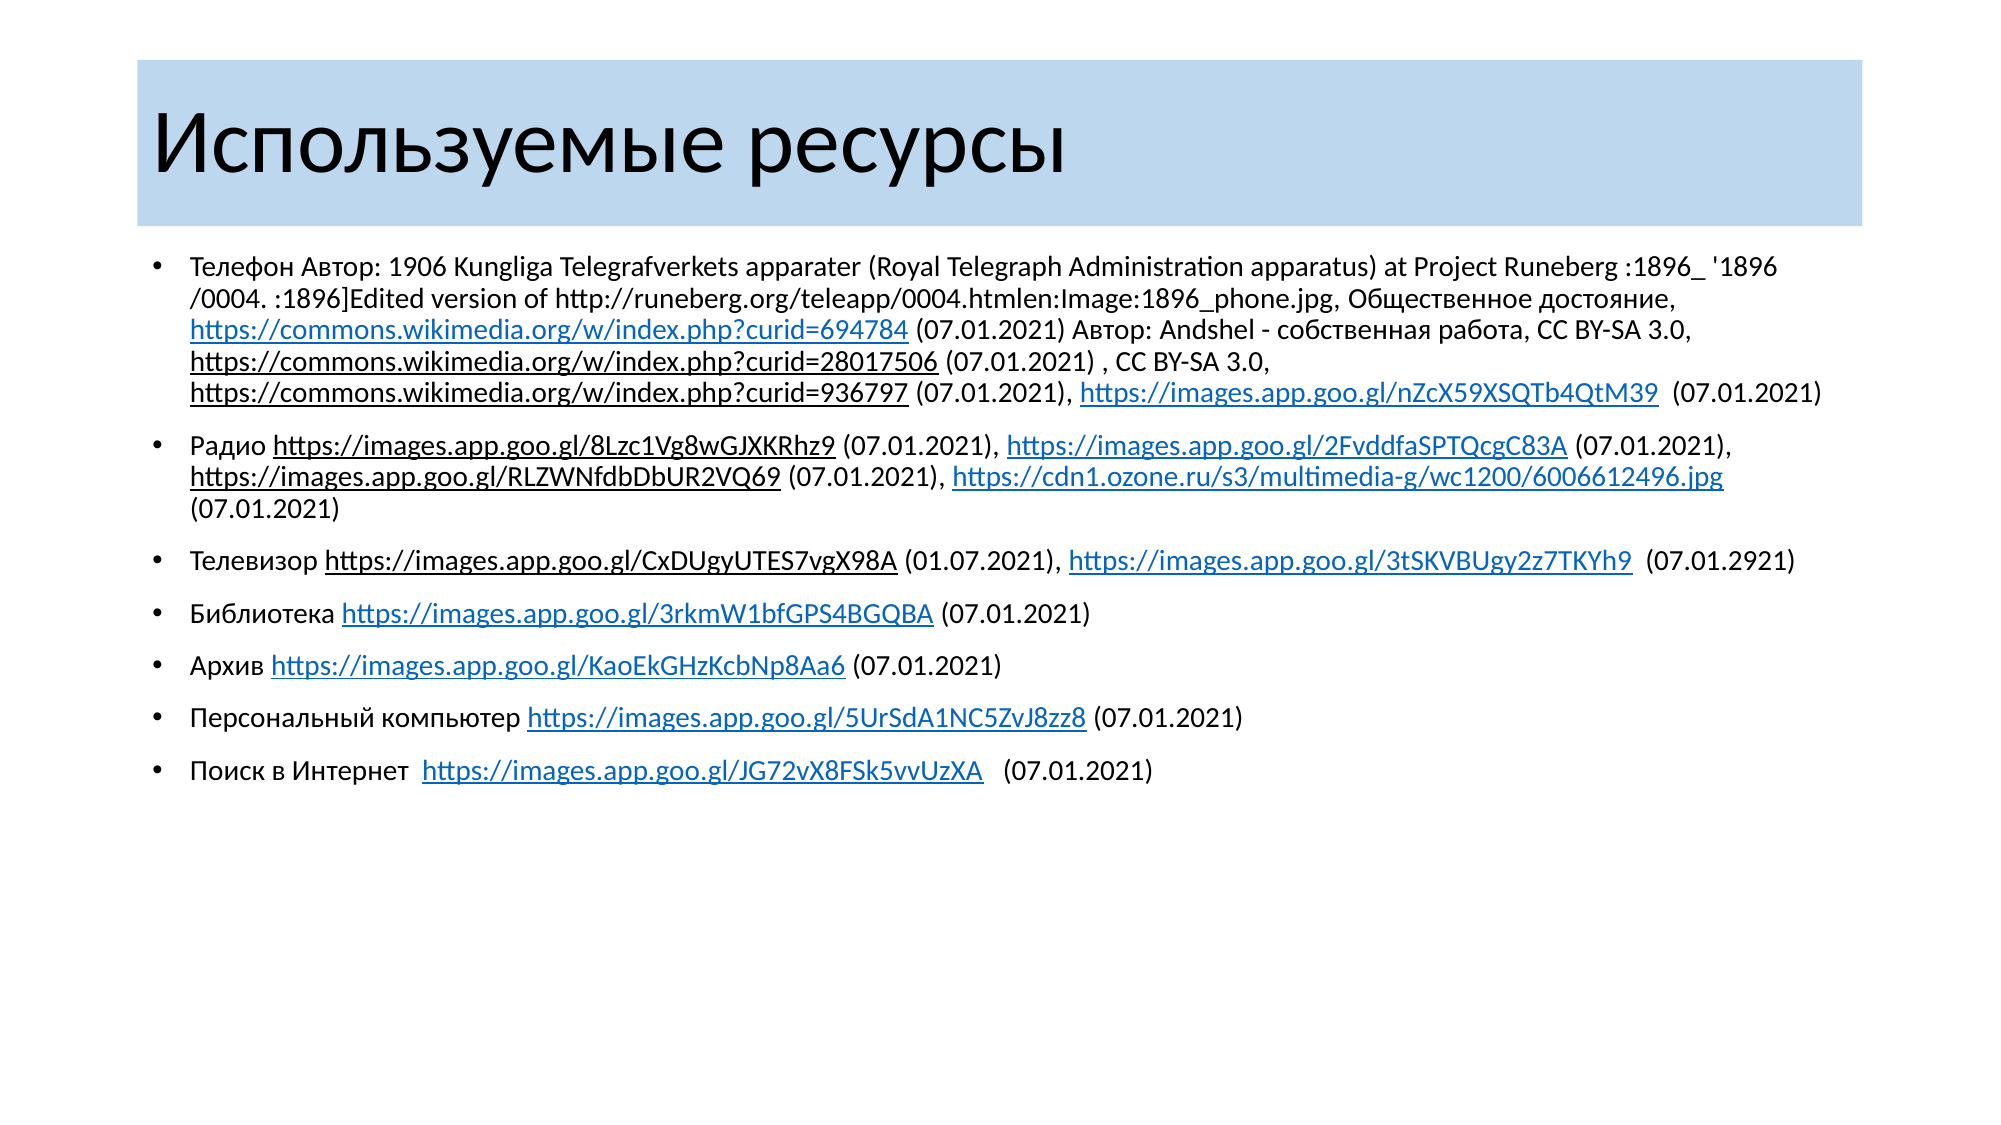

# Используемые ресурсы
Телефон Автор: 1906 Kungliga Telegrafverkets apparater (Royal Telegraph Administration apparatus) at Project Runeberg :1896_ '1896 /0004. :1896]Edited version of http://runeberg.org/teleapp/0004.htmlen:Image:1896_phone.jpg, Общественное достояние, https://commons.wikimedia.org/w/index.php?curid=694784 (07.01.2021) Автор: Andshel - собственная работа, CC BY-SA 3.0, https://commons.wikimedia.org/w/index.php?curid=28017506 (07.01.2021) , CC BY-SA 3.0, https://commons.wikimedia.org/w/index.php?curid=936797 (07.01.2021), https://images.app.goo.gl/nZcX59XSQTb4QtM39  (07.01.2021)
Радио https://images.app.goo.gl/8Lzc1Vg8wGJXKRhz9 (07.01.2021), https://images.app.goo.gl/2FvddfaSPTQcgC83A (07.01.2021), https://images.app.goo.gl/RLZWNfdbDbUR2VQ69 (07.01.2021), https://cdn1.ozone.ru/s3/multimedia-g/wc1200/6006612496.jpg (07.01.2021)
Телевизор https://images.app.goo.gl/CxDUgyUTES7vgX98A (01.07.2021), https://images.app.goo.gl/3tSKVBUgy2z7TKYh9  (07.01.2921)
Библиотека https://images.app.goo.gl/3rkmW1bfGPS4BGQBA (07.01.2021)
Архив https://images.app.goo.gl/KaoEkGHzKcbNp8Aa6 (07.01.2021)
Персональный компьютер https://images.app.goo.gl/5UrSdA1NC5ZvJ8zz8 (07.01.2021)
Поиск в Интернет  https://images.app.goo.gl/JG72vX8FSk5vvUzXA   (07.01.2021)